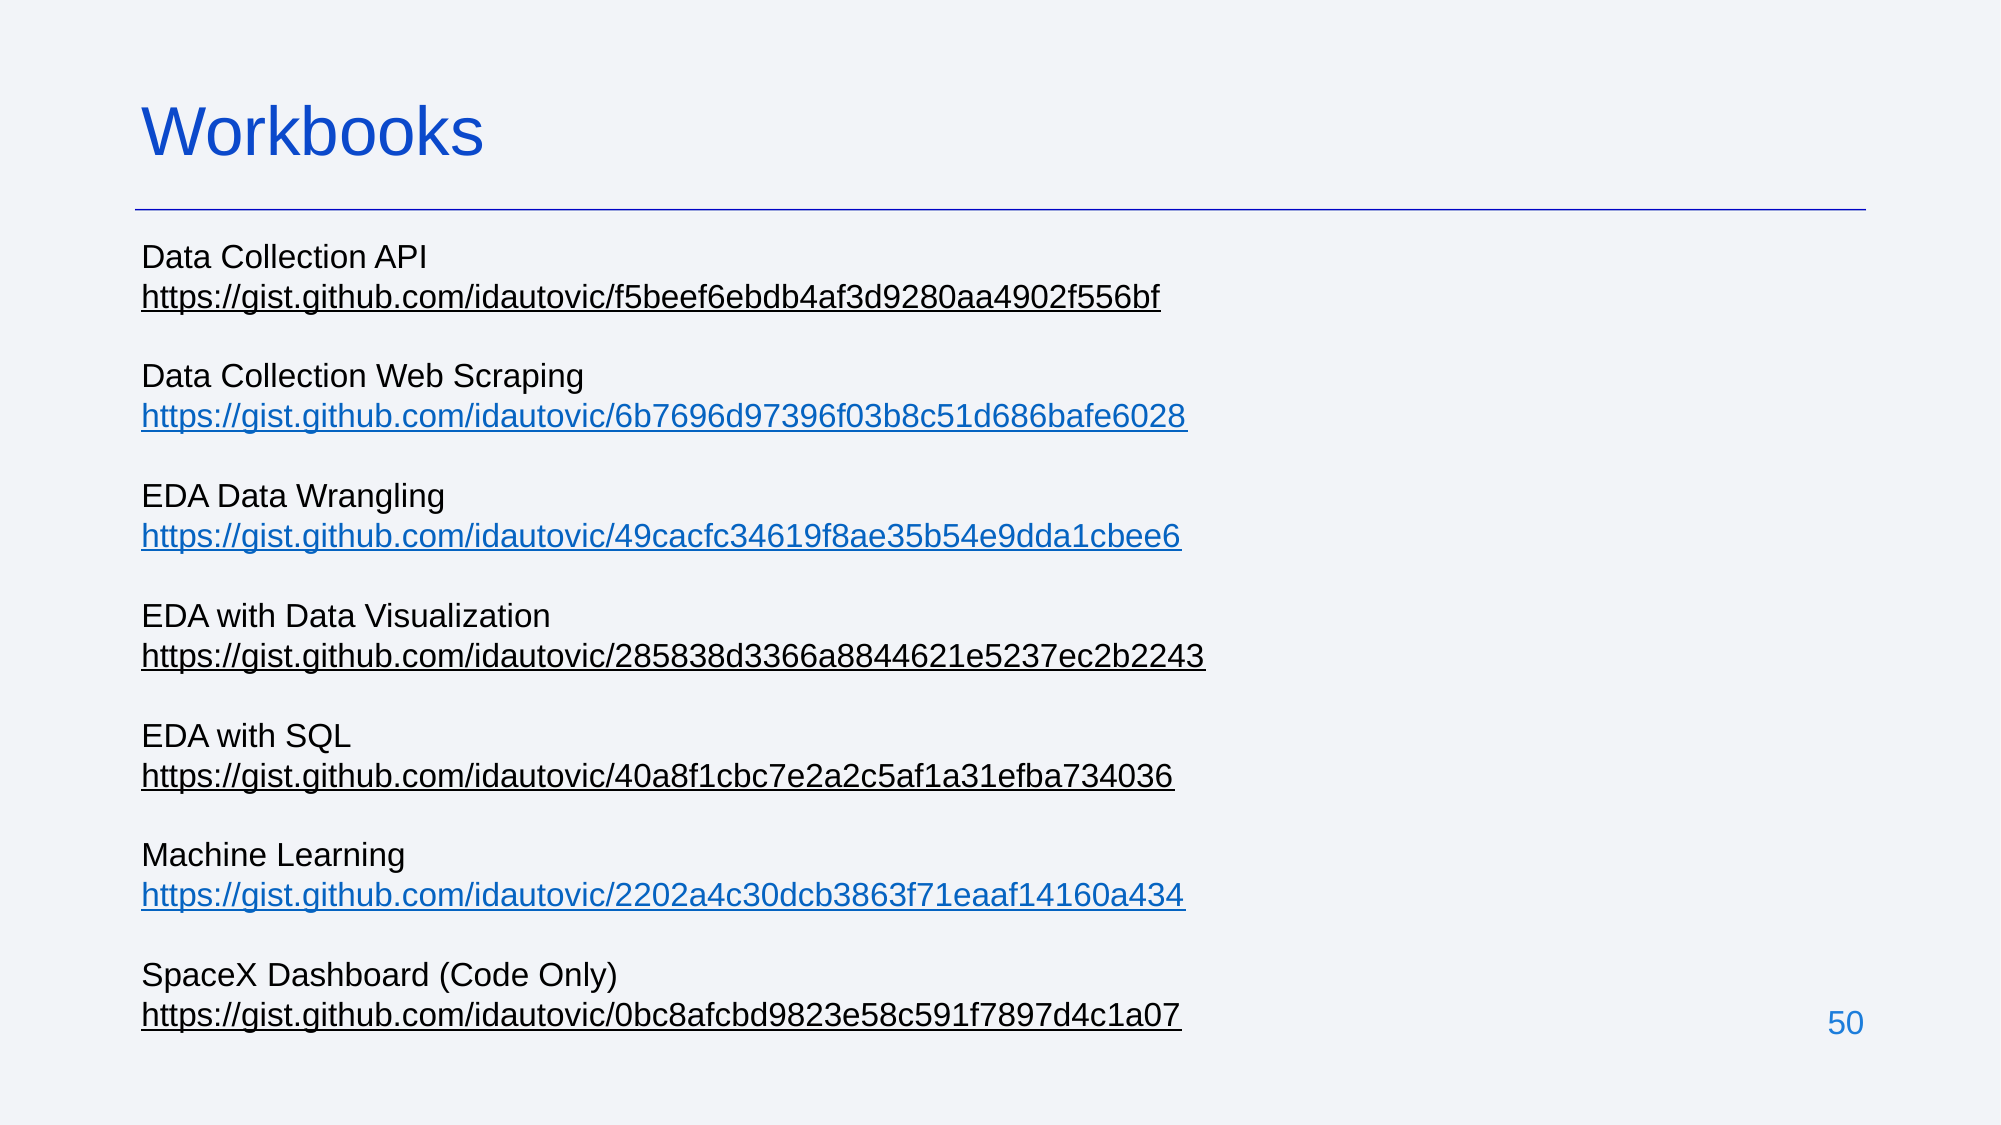

Workbooks
Data Collection API
https://gist.github.com/idautovic/f5beef6ebdb4af3d9280aa4902f556bf

Data Collection Web Scraping
https://gist.github.com/idautovic/6b7696d97396f03b8c51d686bafe6028

EDA Data Wrangling
https://gist.github.com/idautovic/49cacfc34619f8ae35b54e9dda1cbee6

EDA with Data Visualization
https://gist.github.com/idautovic/285838d3366a8844621e5237ec2b2243

EDA with SQL
https://gist.github.com/idautovic/40a8f1cbc7e2a2c5af1a31efba734036

Machine Learning
https://gist.github.com/idautovic/2202a4c30dcb3863f71eaaf14160a434

SpaceX Dashboard (Code Only)
https://gist.github.com/idautovic/0bc8afcbd9823e58c591f7897d4c1a07
50